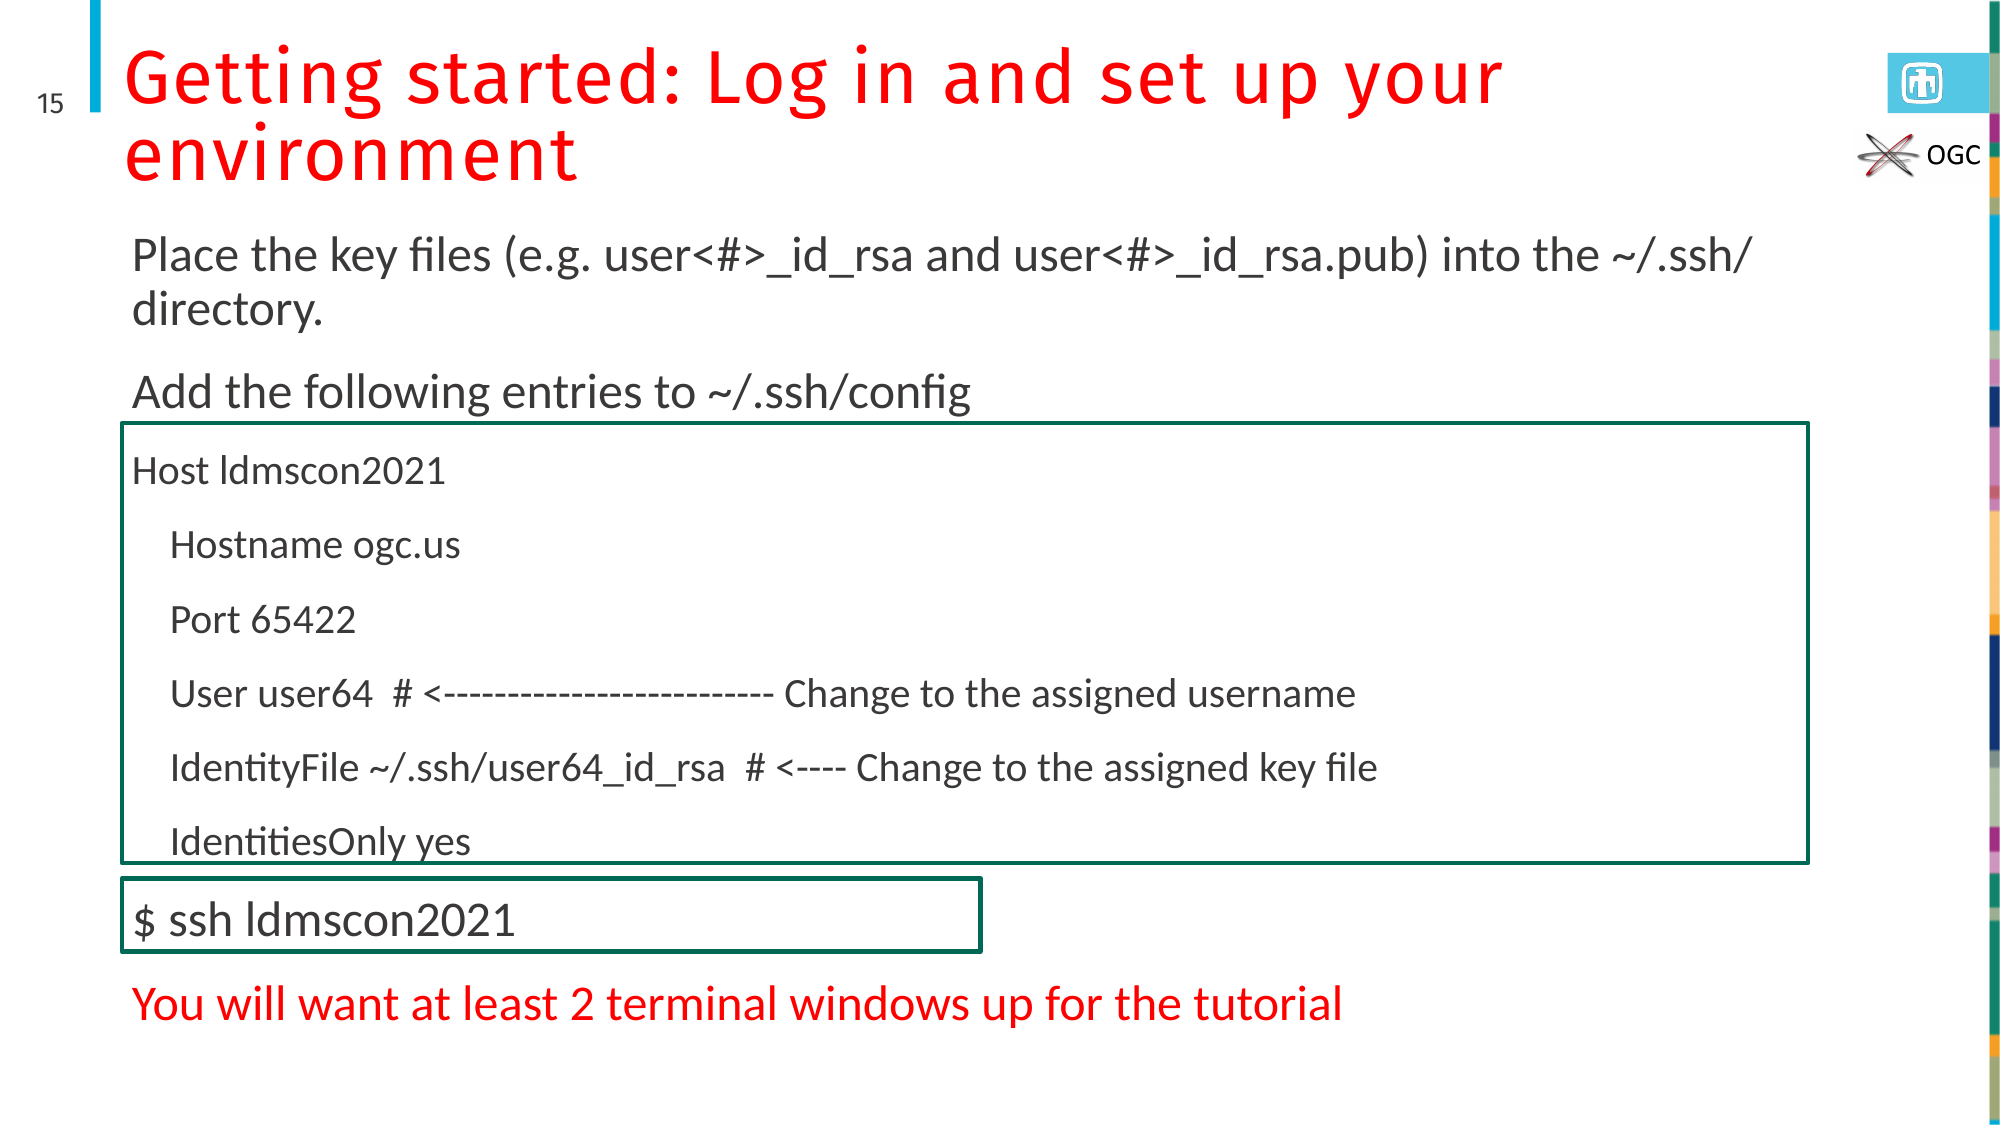

# Getting started: Log in and set up your environment
15
Place the key files (e.g. user<#>_id_rsa and user<#>_id_rsa.pub) into the ~/.ssh/ directory.
Add the following entries to ~/.ssh/config
Host ldmscon2021
    Hostname ogc.us
    Port 65422
    User user64  # <-------------------------- Change to the assigned username
    IdentityFile ~/.ssh/user64_id_rsa  # <---- Change to the assigned key file
    IdentitiesOnly yes
$ ssh ldmscon2021
You will want at least 2 terminal windows up for the tutorial